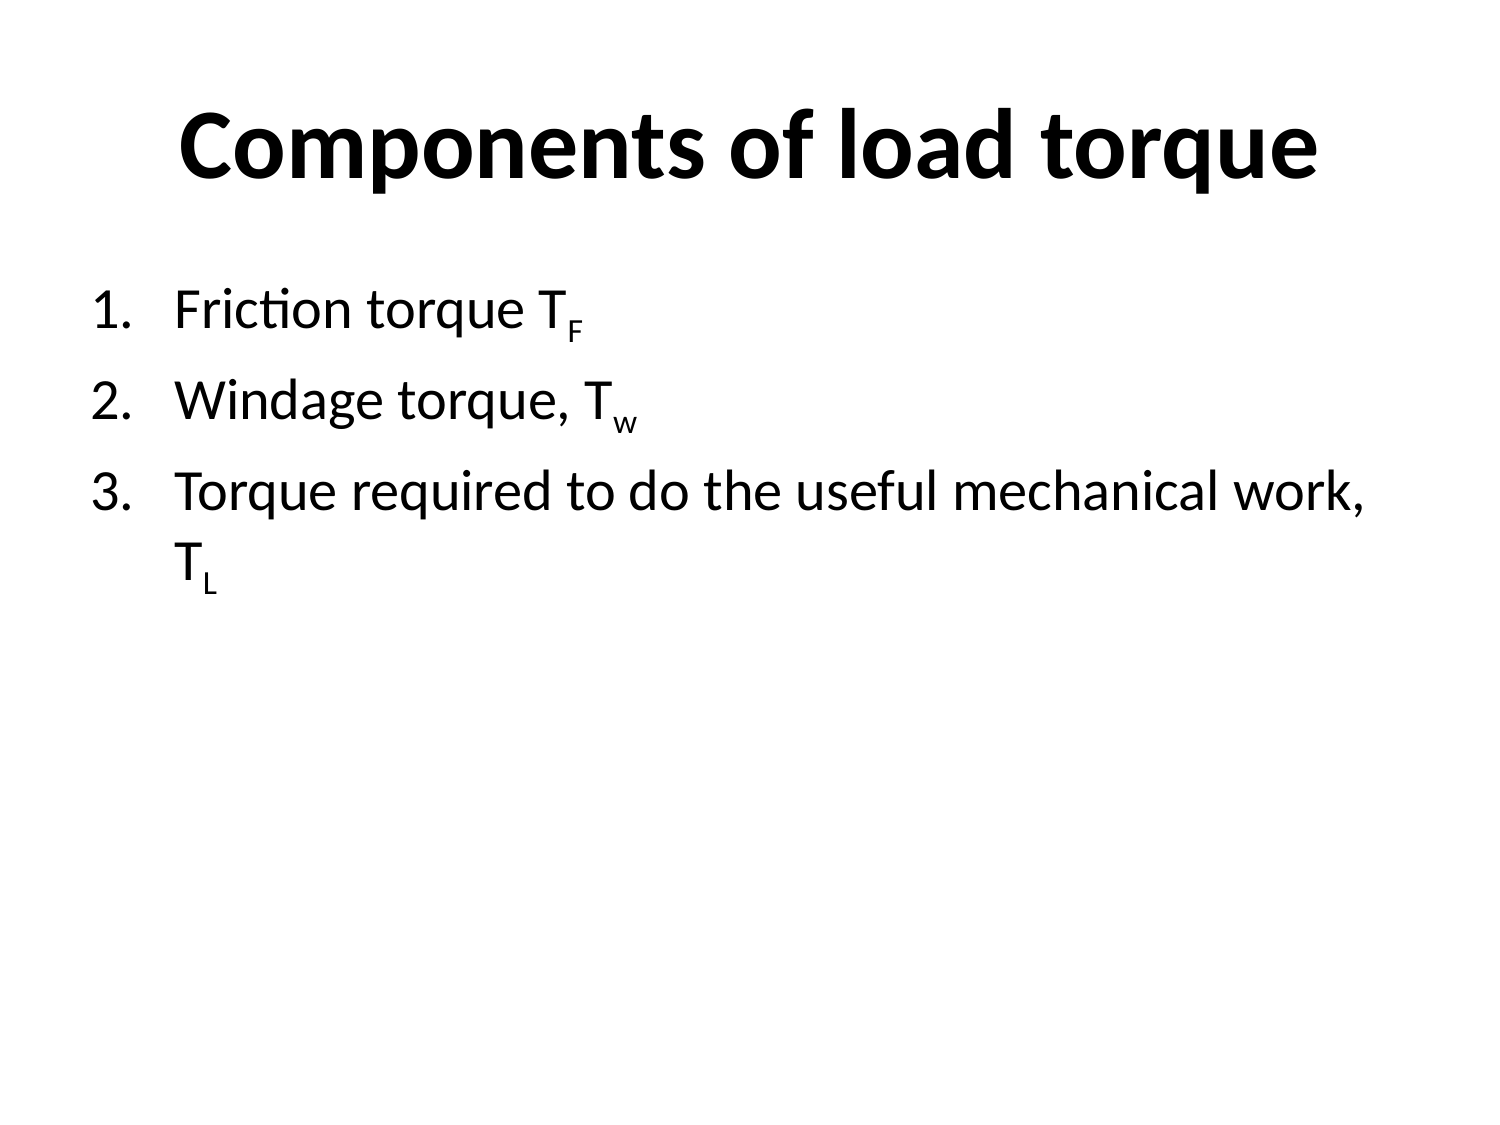

# Components of load torque
Friction torque TF
Windage torque, Tw
Torque required to do the useful mechanical work, TL